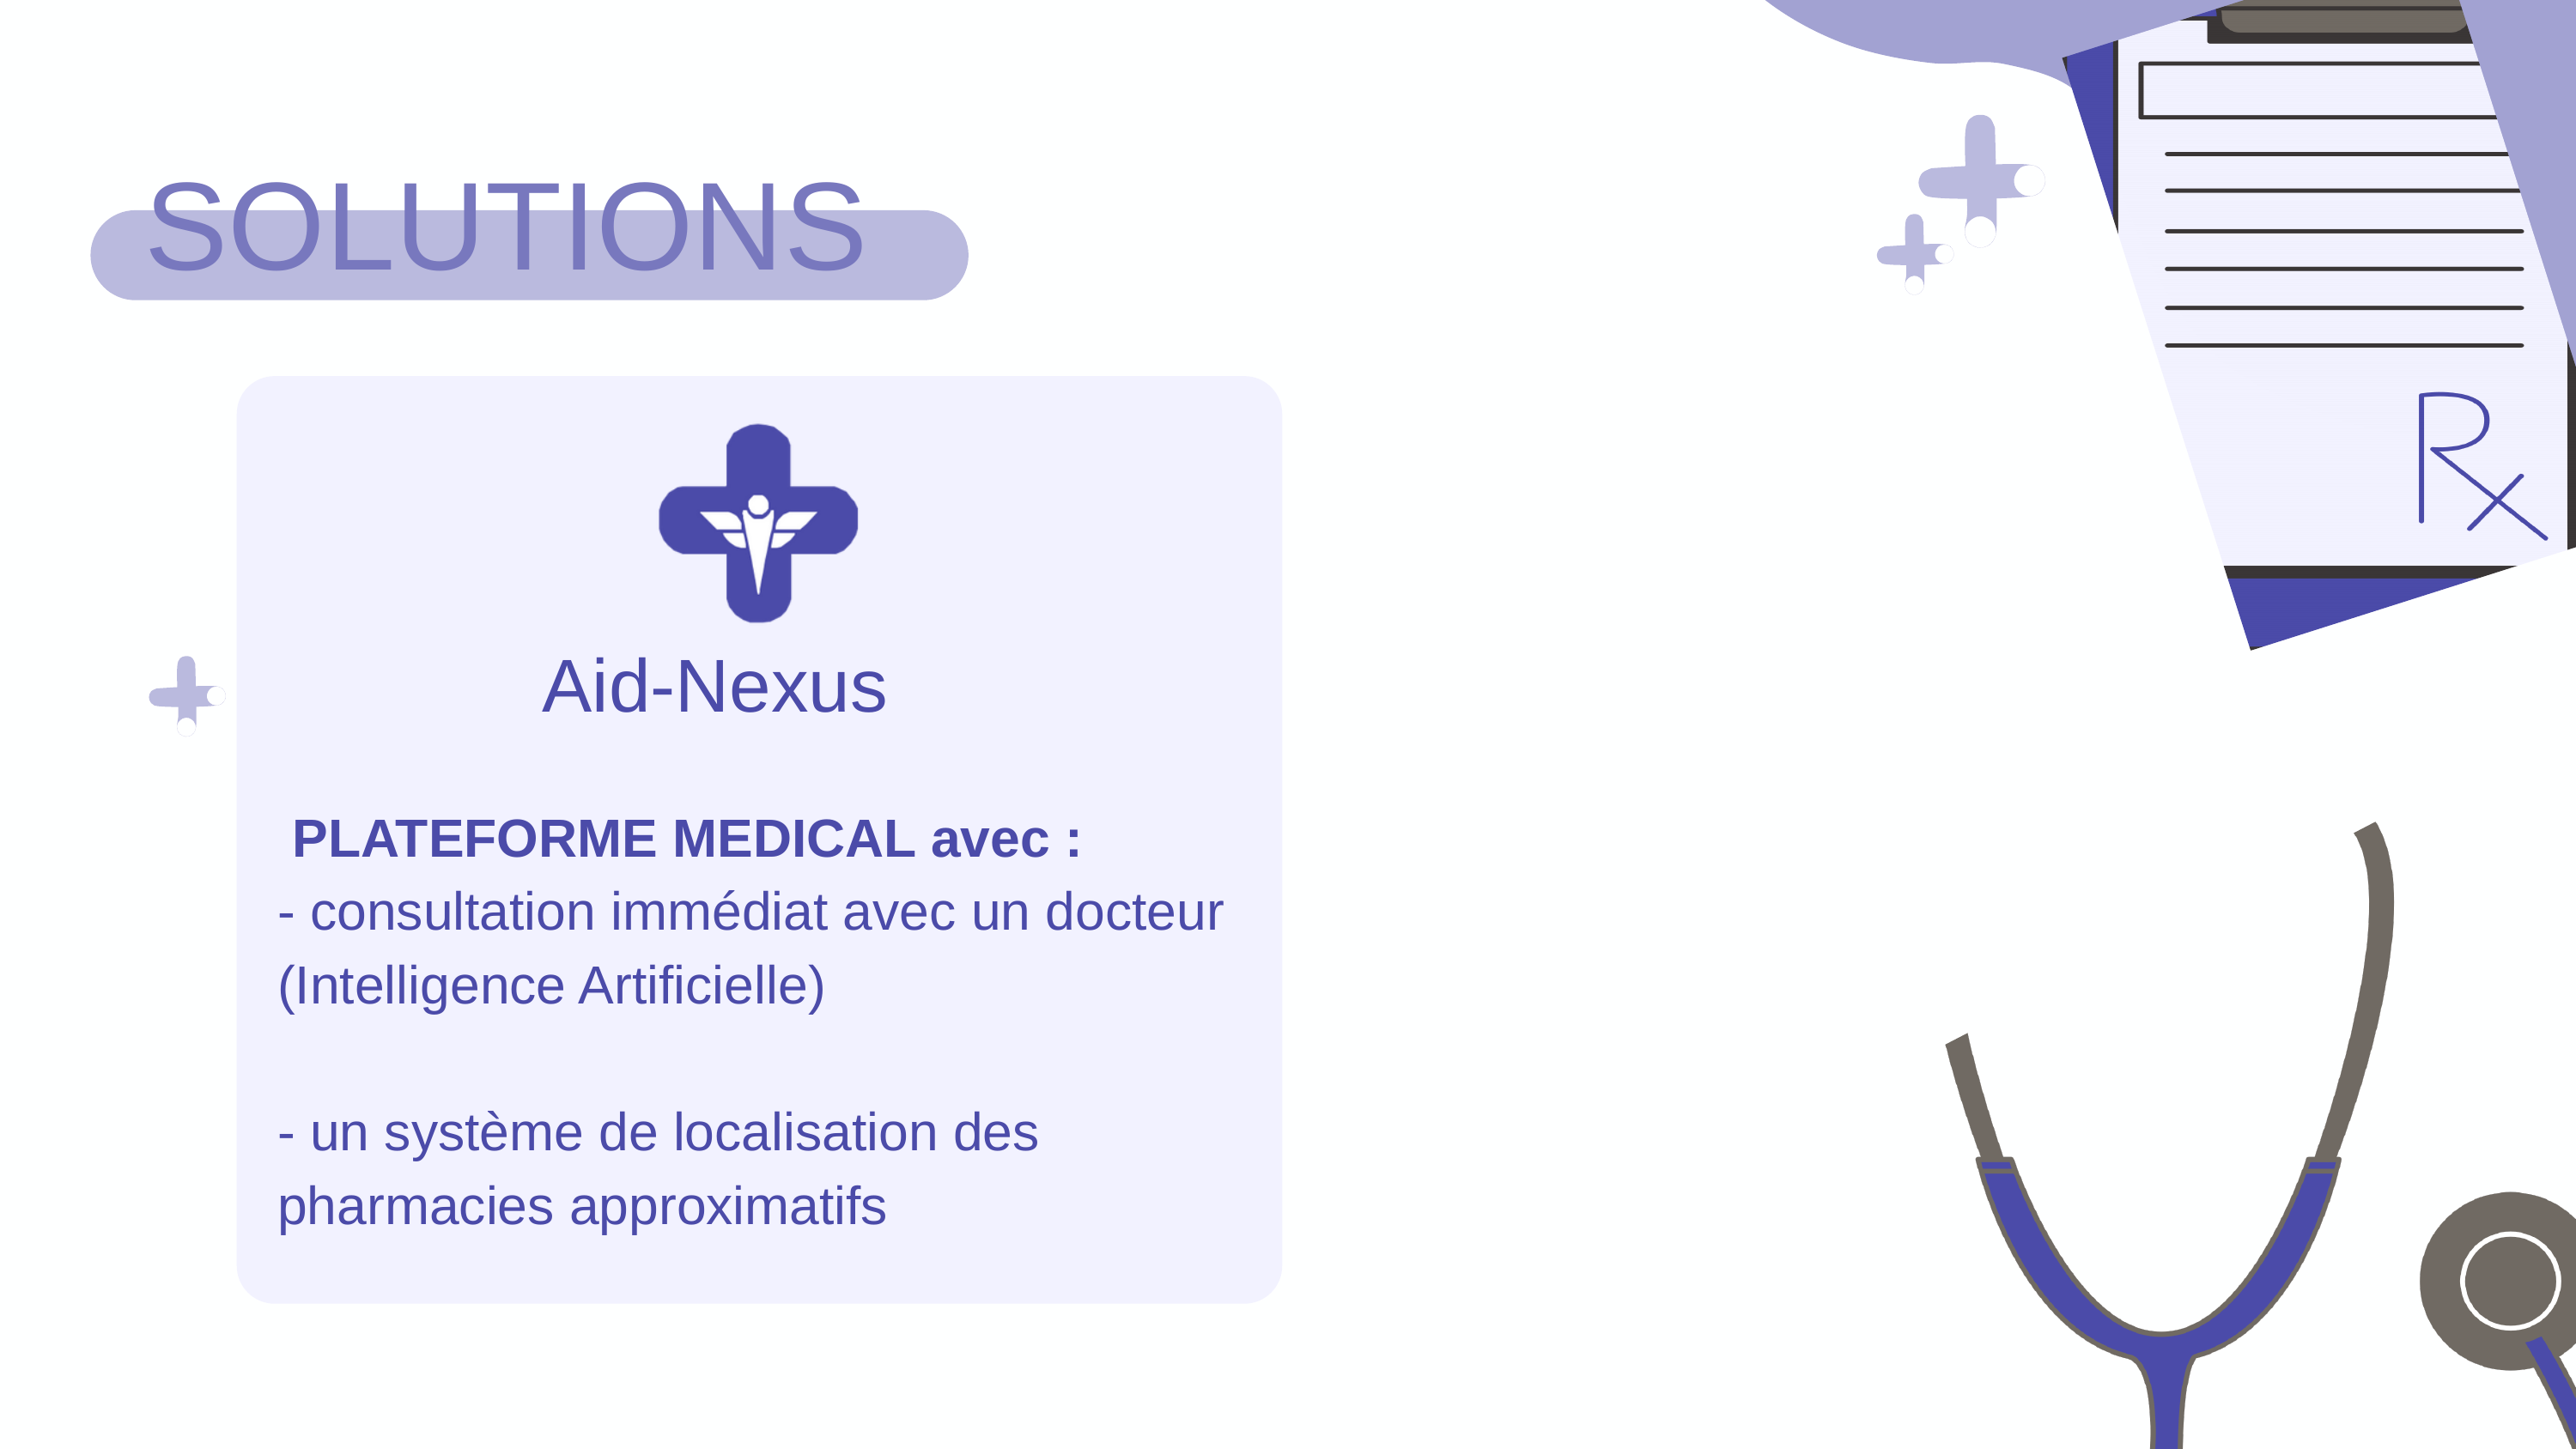

SOLUTIONS

Aid-Nexus

 PLATEFORME MEDICAL avec :
- consultation immédiat avec un docteur (Intelligence Artificielle)

- un système de localisation des pharmacies approximatifs